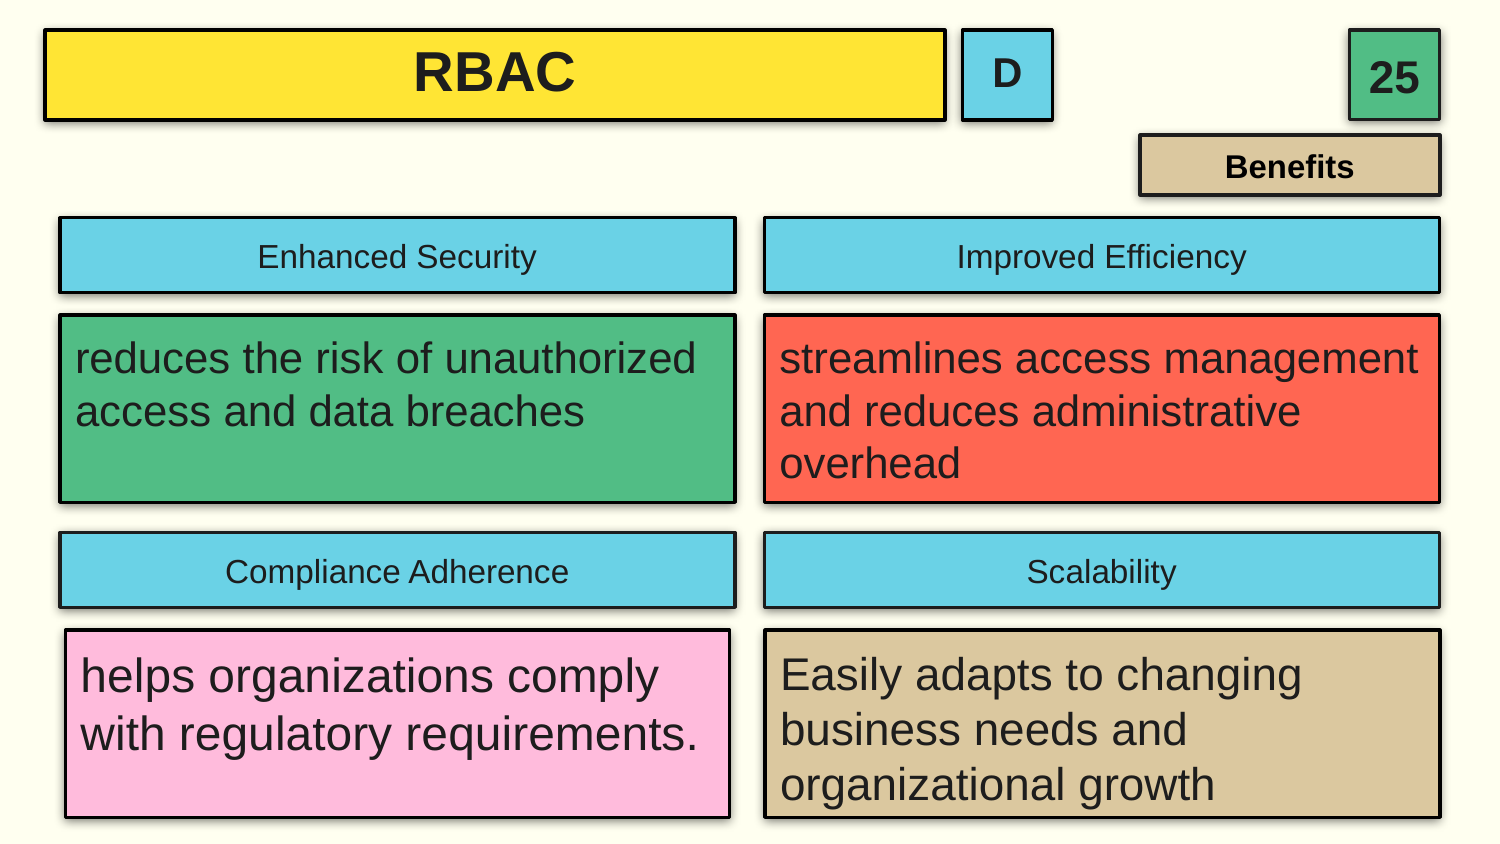

D
# RBAC
Benefits
Enhanced Security
Improved Efficiency
streamlines access management and reduces administrative overhead
reduces the risk of unauthorized access and data breaches
Compliance Adherence
Scalability
Easily adapts to changing business needs and organizational growth
helps organizations comply with regulatory requirements.